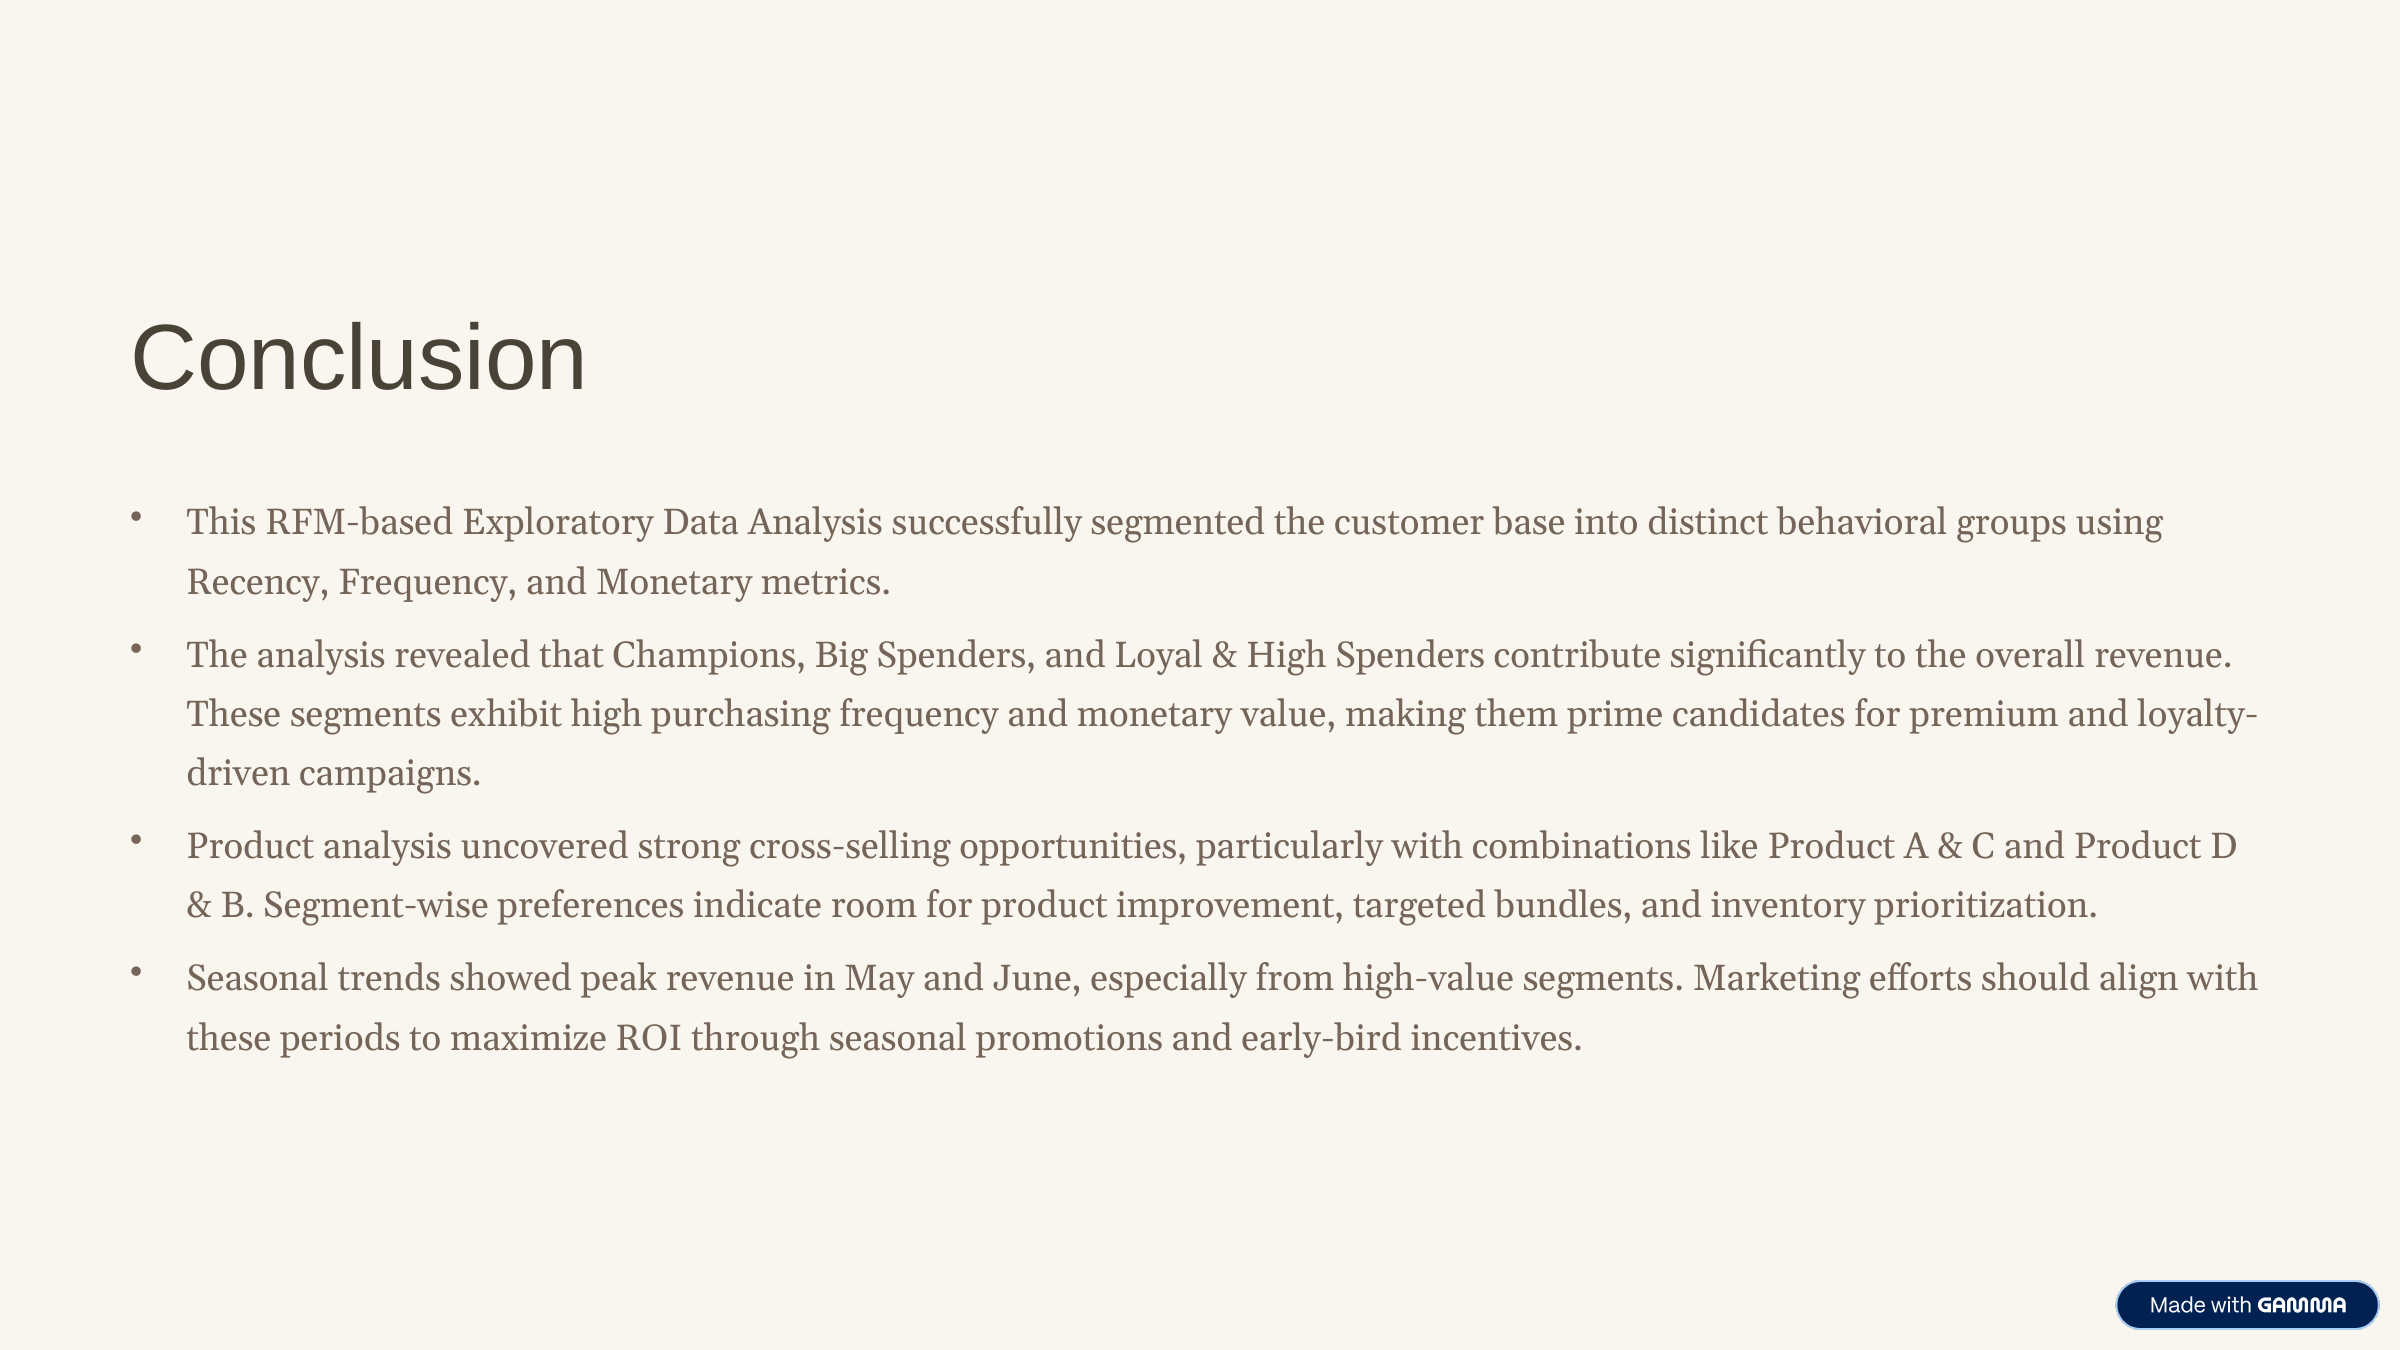

Conclusion
This RFM-based Exploratory Data Analysis successfully segmented the customer base into distinct behavioral groups using Recency, Frequency, and Monetary metrics.
The analysis revealed that Champions, Big Spenders, and Loyal & High Spenders contribute significantly to the overall revenue. These segments exhibit high purchasing frequency and monetary value, making them prime candidates for premium and loyalty-driven campaigns.
Product analysis uncovered strong cross-selling opportunities, particularly with combinations like Product A & C and Product D & B. Segment-wise preferences indicate room for product improvement, targeted bundles, and inventory prioritization.
Seasonal trends showed peak revenue in May and June, especially from high-value segments. Marketing efforts should align with these periods to maximize ROI through seasonal promotions and early-bird incentives.